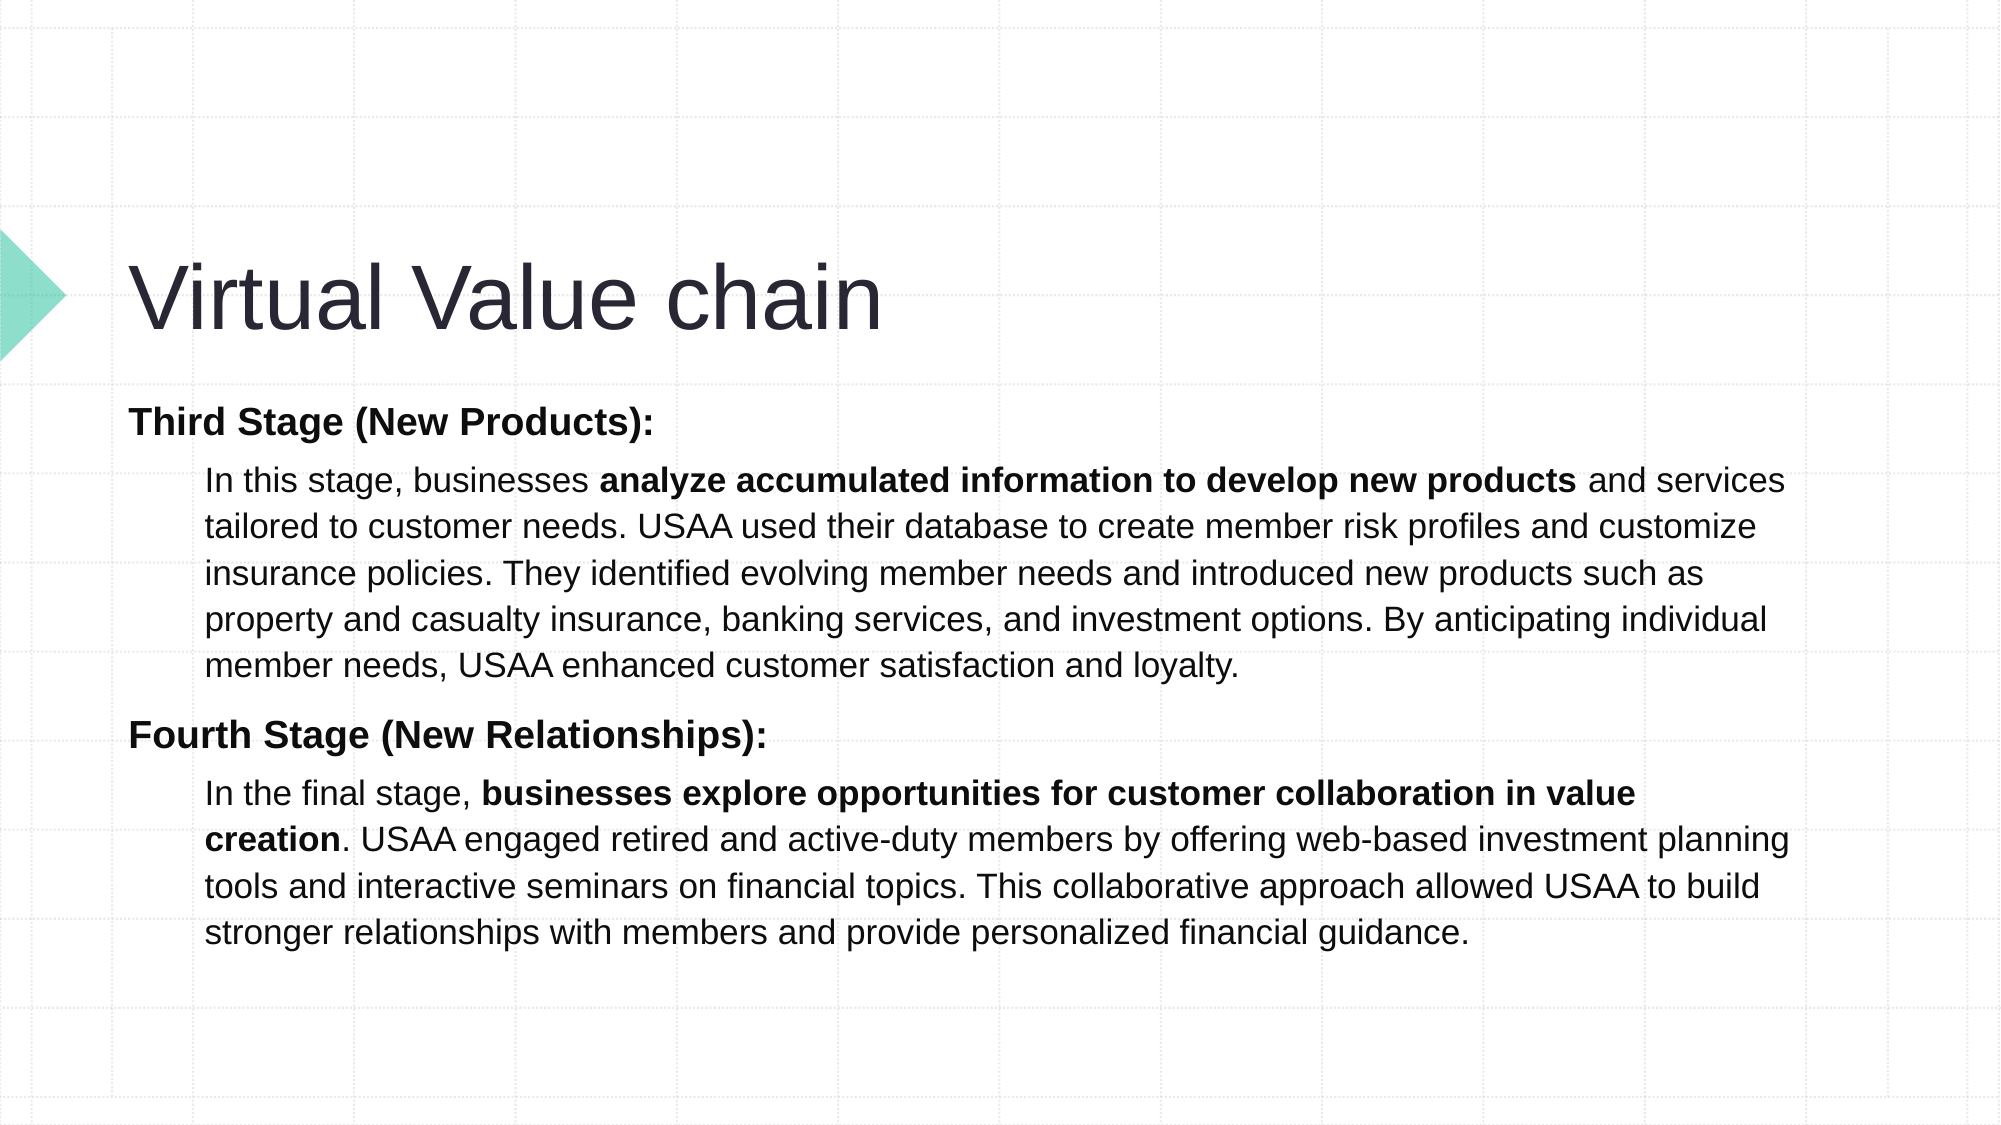

# Virtual Value chain
Third Stage (New Products):
In this stage, businesses analyze accumulated information to develop new products and services tailored to customer needs. USAA used their database to create member risk profiles and customize insurance policies. They identified evolving member needs and introduced new products such as property and casualty insurance, banking services, and investment options. By anticipating individual member needs, USAA enhanced customer satisfaction and loyalty.
Fourth Stage (New Relationships):
In the final stage, businesses explore opportunities for customer collaboration in value creation. USAA engaged retired and active-duty members by offering web-based investment planning tools and interactive seminars on financial topics. This collaborative approach allowed USAA to build stronger relationships with members and provide personalized financial guidance.